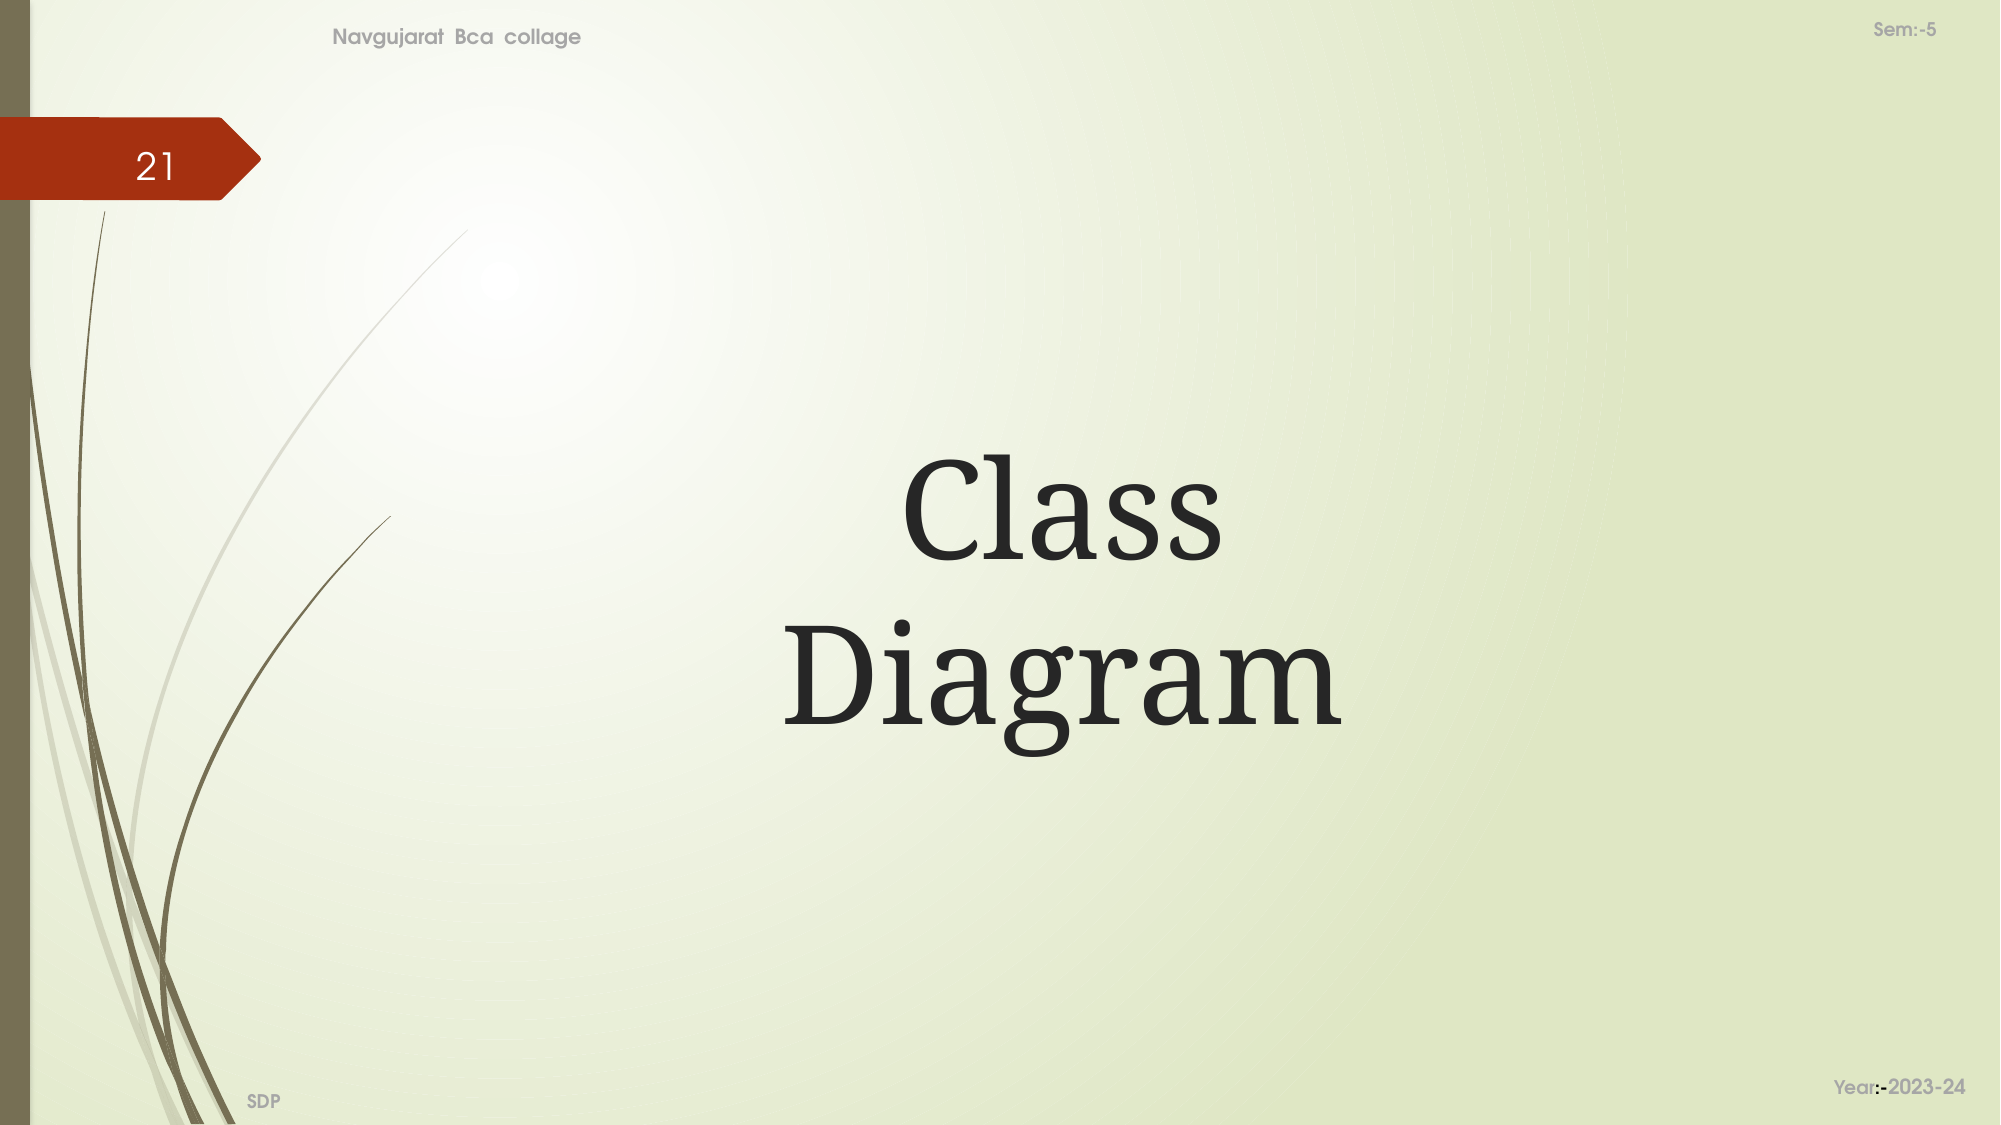

Navgujarat Bca collage
Sem:-5
21
# Class Diagram
Year:-2023-24
SDP